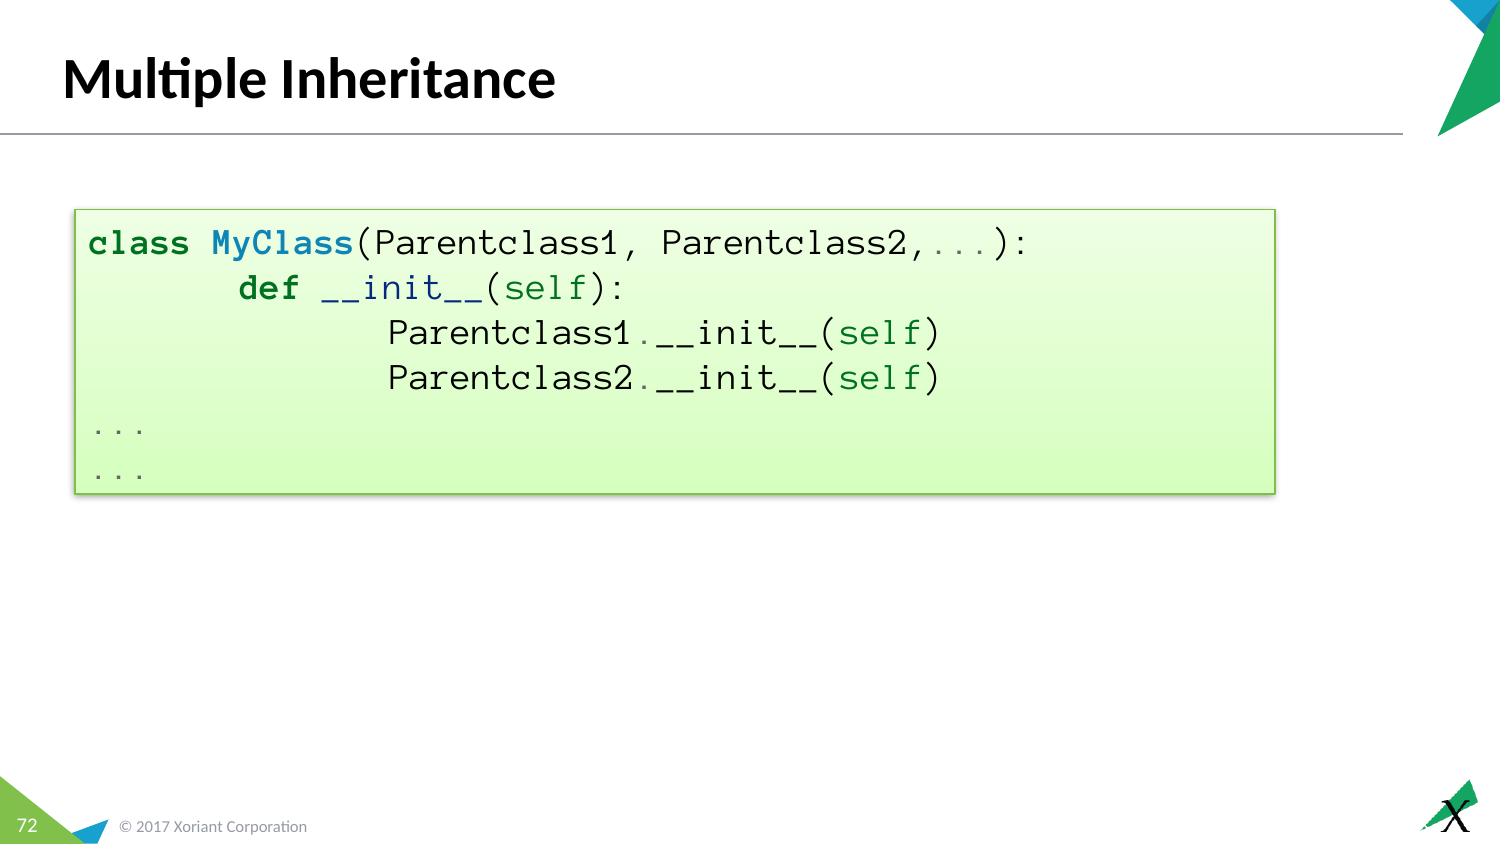

# Multiple Inheritance
class MyClass(Parentclass1, Parentclass2,...):
	def __init__(self):
		Parentclass1.__init__(self)
		Parentclass2.__init__(self)
...
...